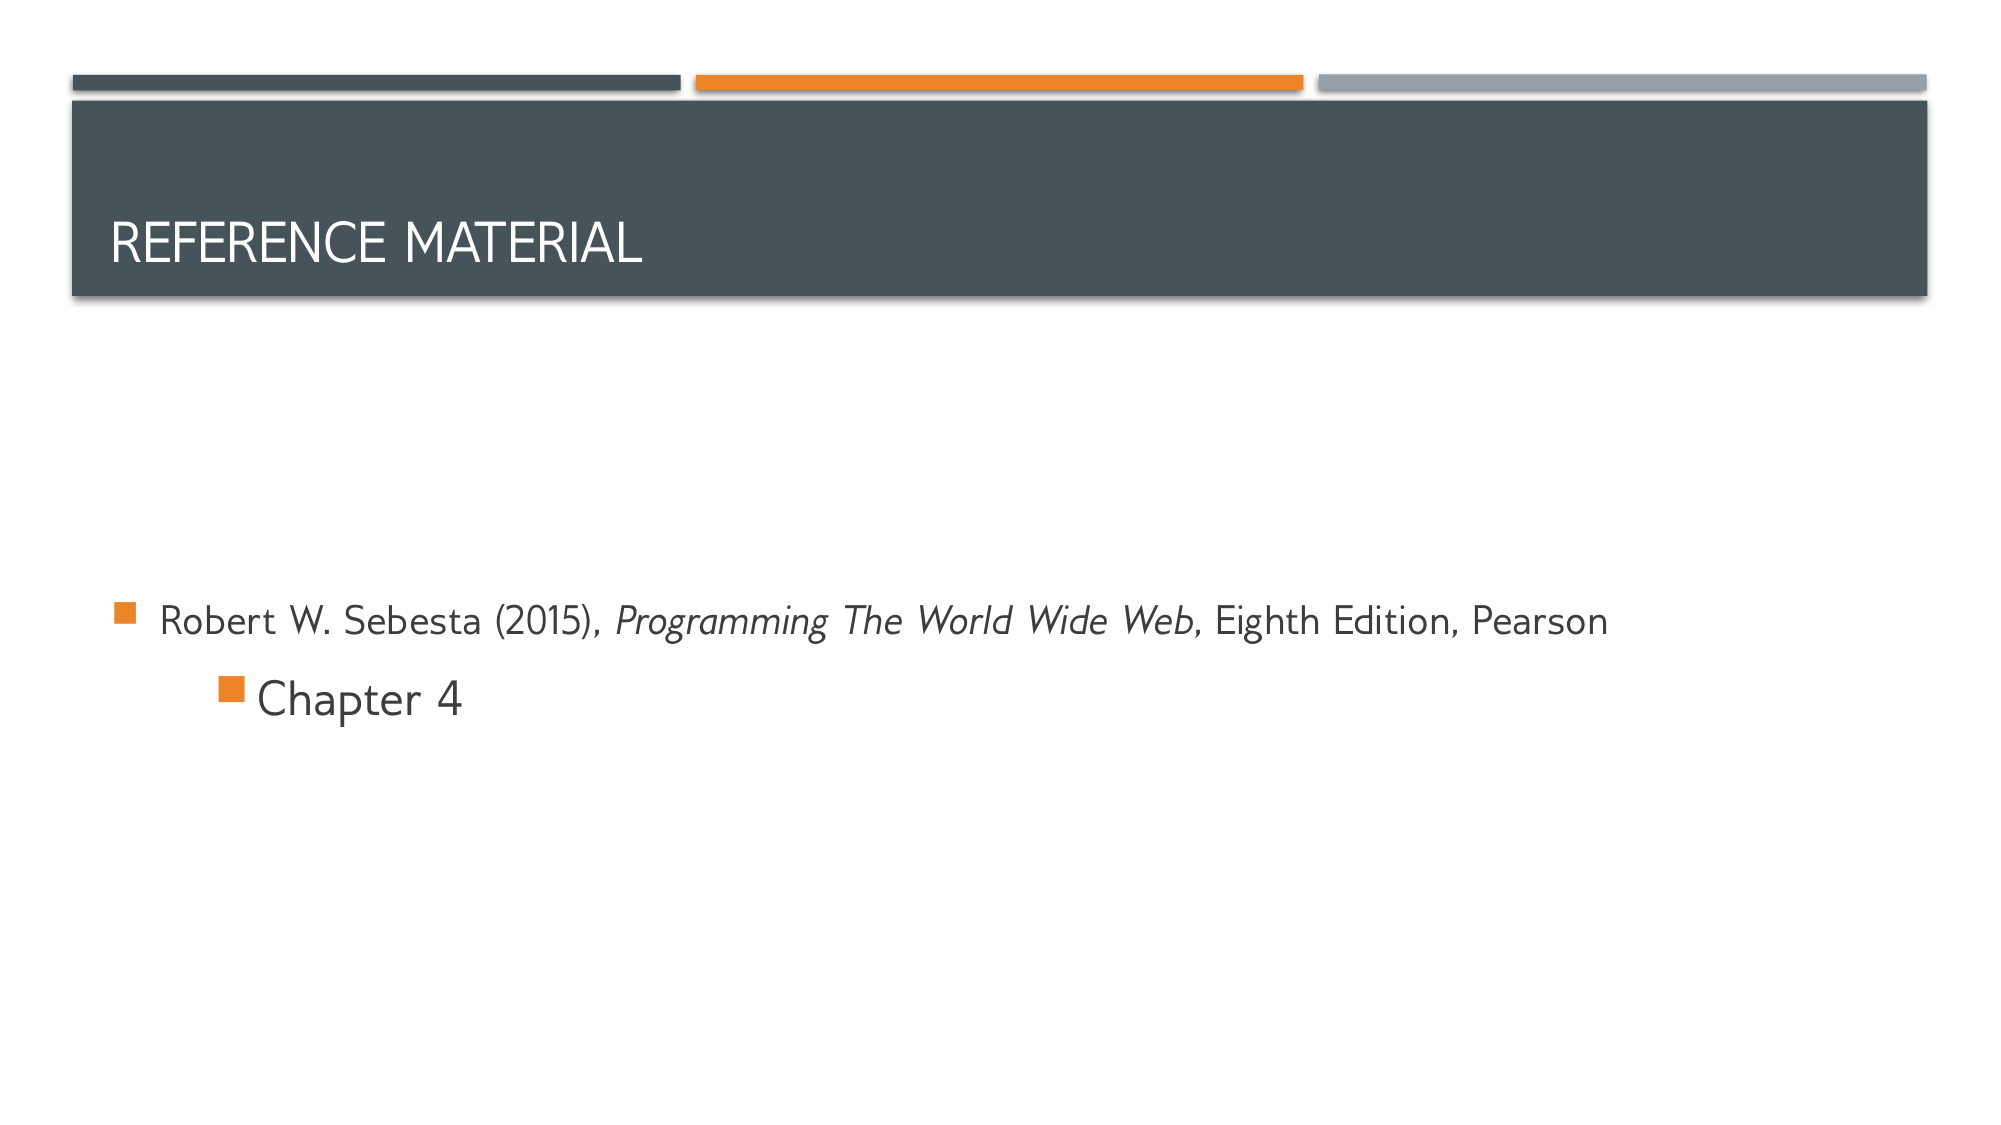

# REFERENCE MATERIAL
Robert W. Sebesta (2015), Programming The World Wide Web, Eighth Edition, Pearson
Chapter 4